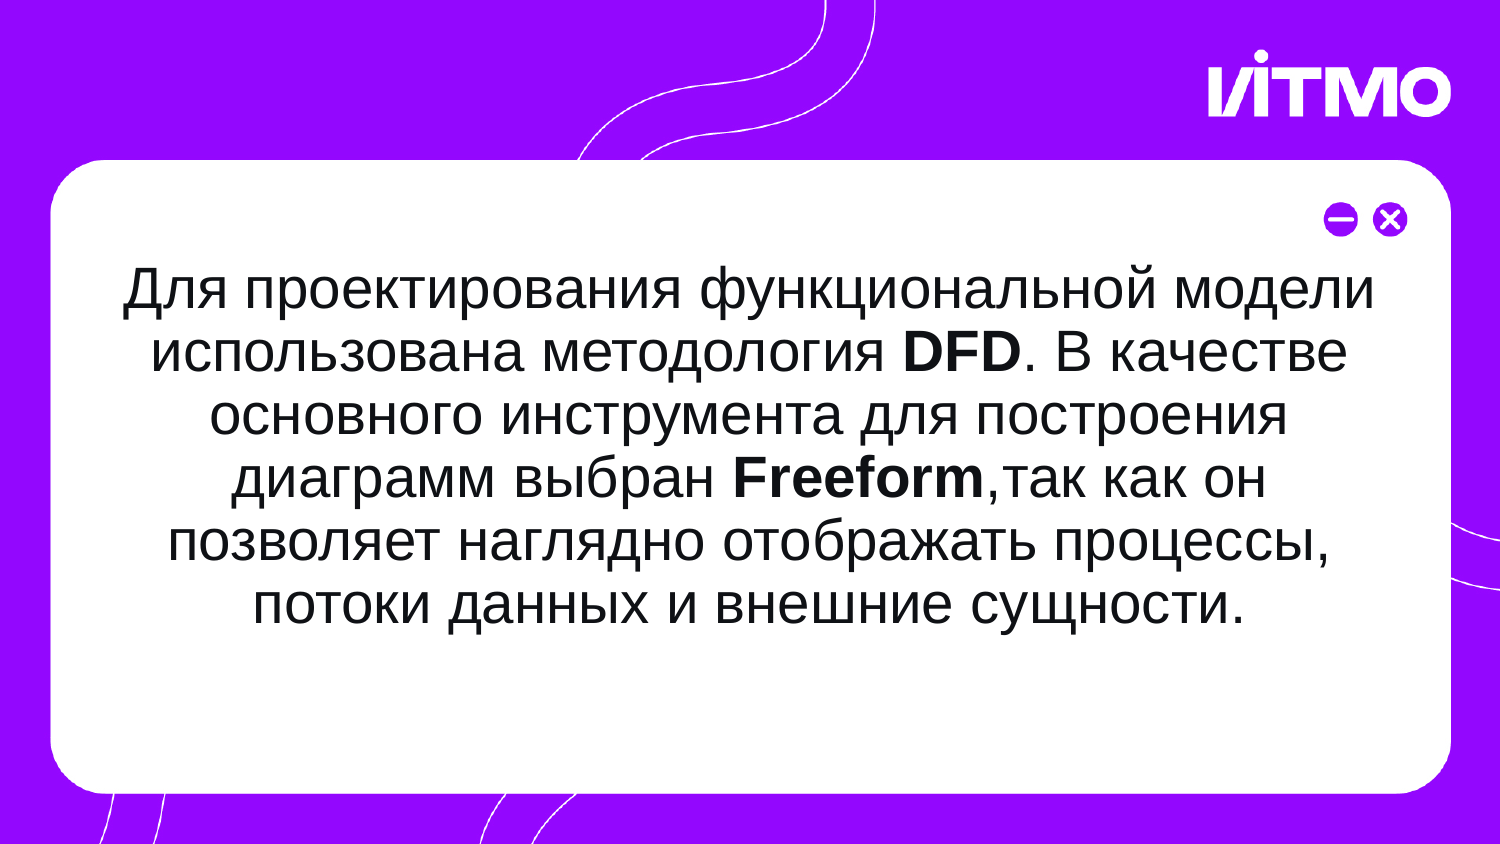

# Методы и средства
Для проектирования функциональной модели использована методология DFD. В качестве основного инструмента для построения диаграмм выбран Freeform,так как он позволяет наглядно отображать процессы, потоки данных и внешние сущности.